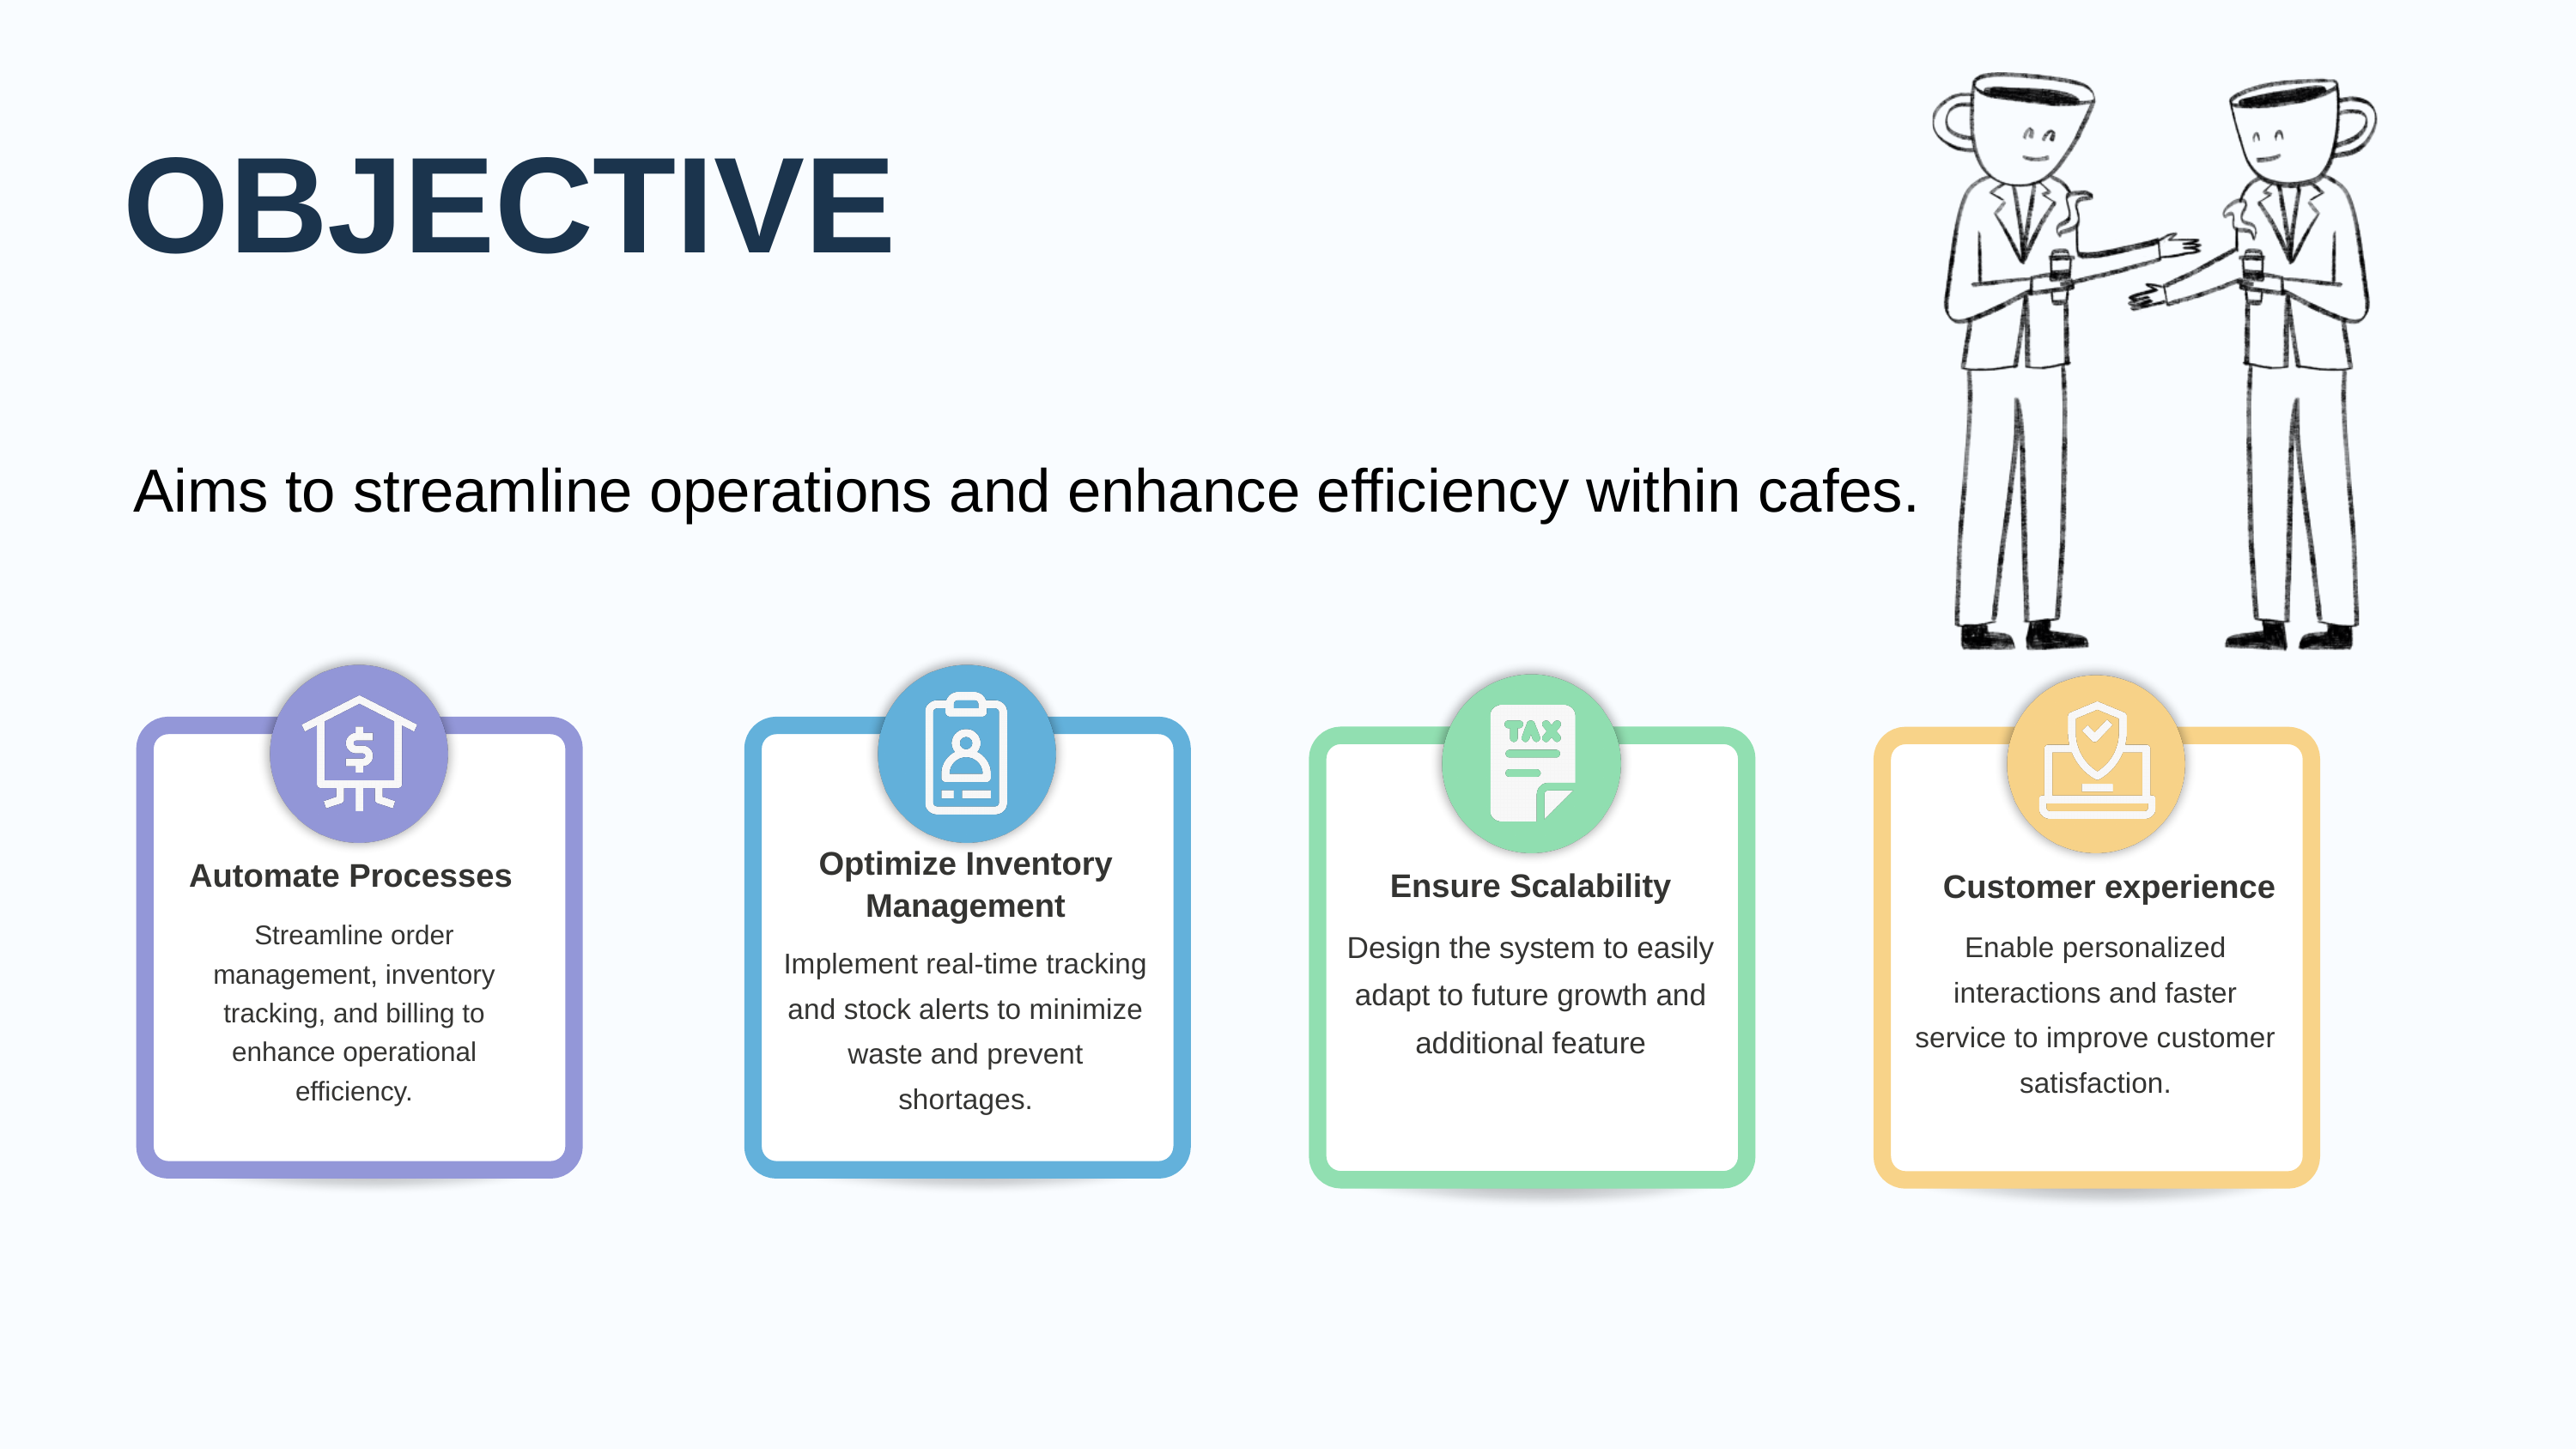

OBJECTIVE
Aims to streamline operations and enhance efficiency within cafes.

Optimize Inventory Management
Automate Processes

Ensure Scalability
Customer experience
Streamline order management, inventory tracking, and billing to enhance operational efficiency.
Design the system to easily adapt to future growth and additional feature
Enable personalized interactions and faster service to improve customer satisfaction.
Implement real-time tracking and stock alerts to minimize waste and prevent shortages.